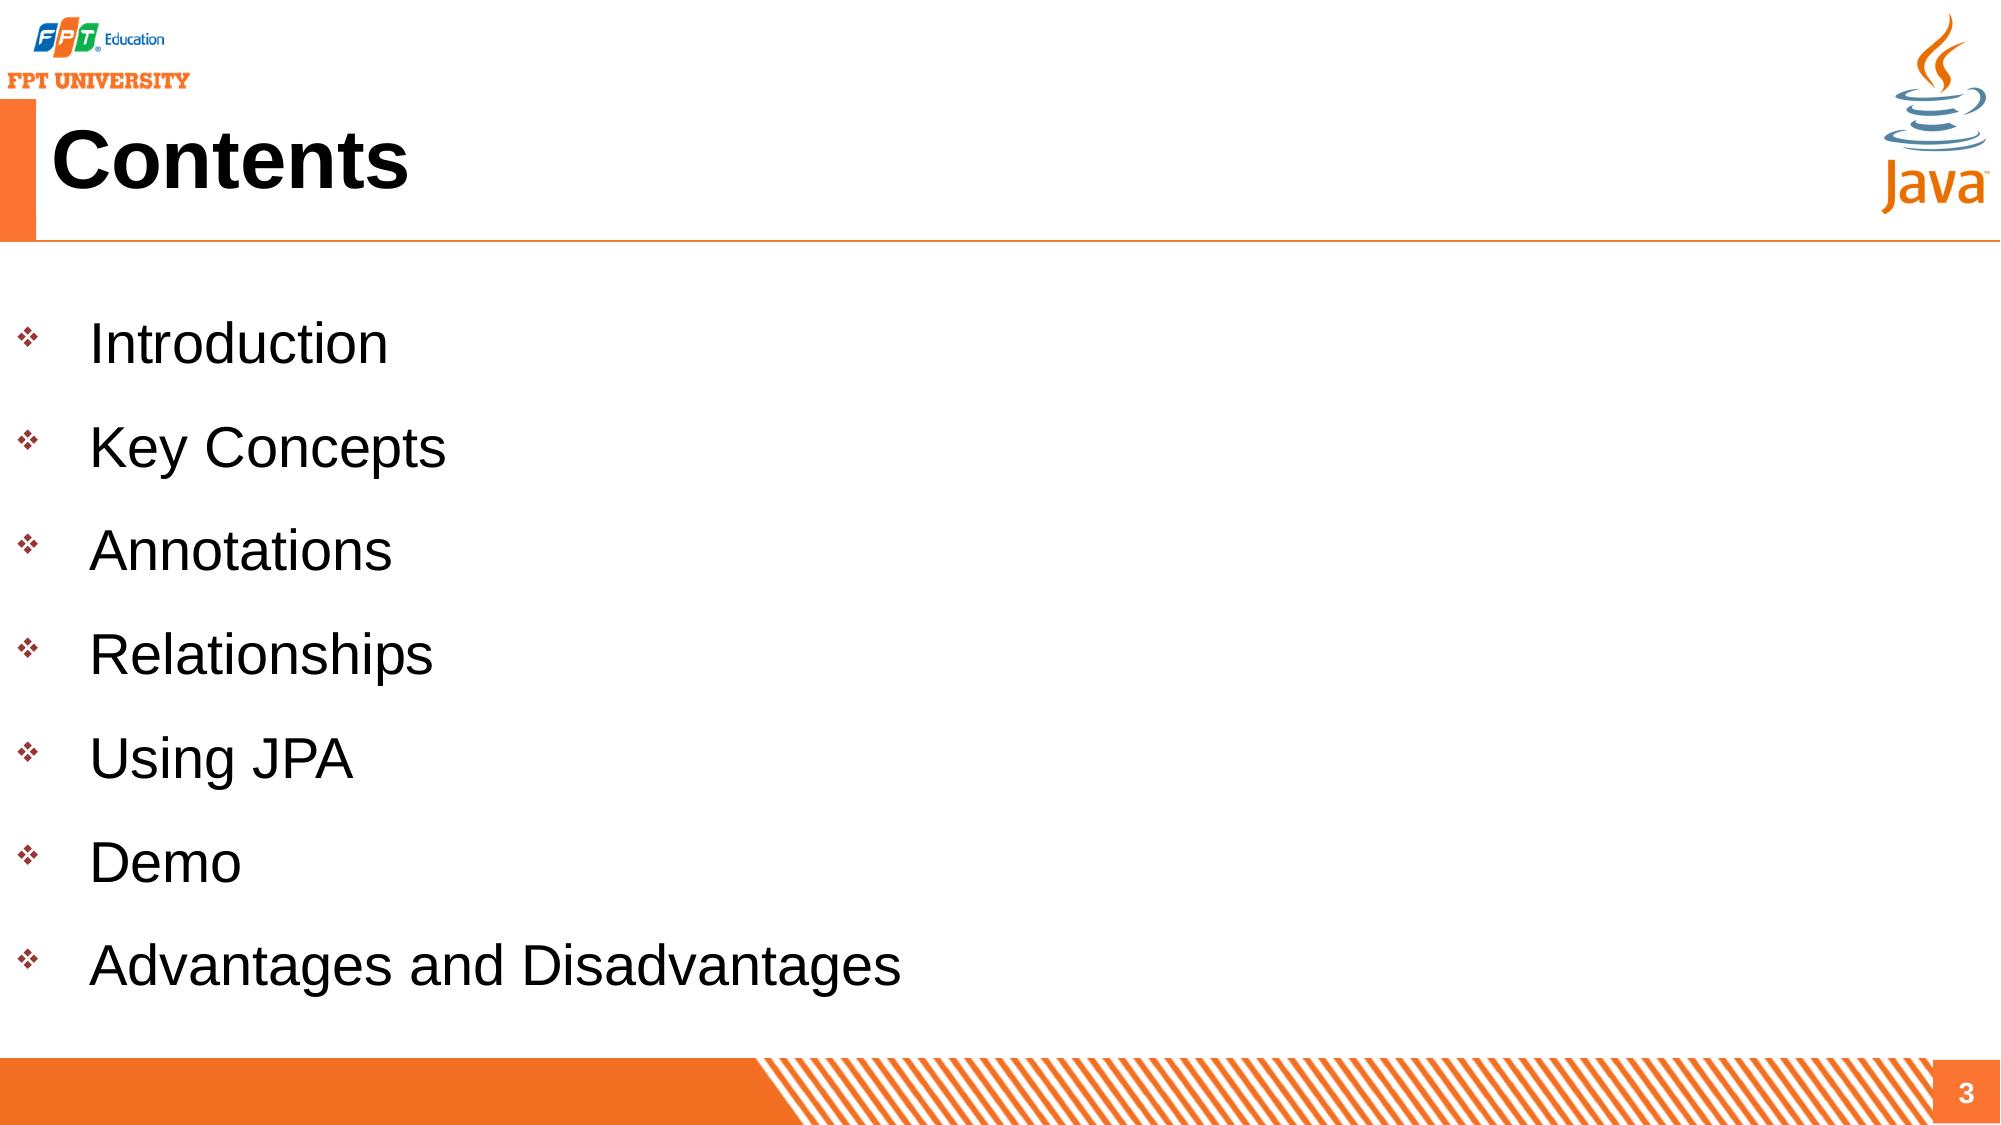

# Contents
Introduction
Key Concepts
Annotations
Relationships
Using JPA
Demo
Advantages and Disadvantages

3